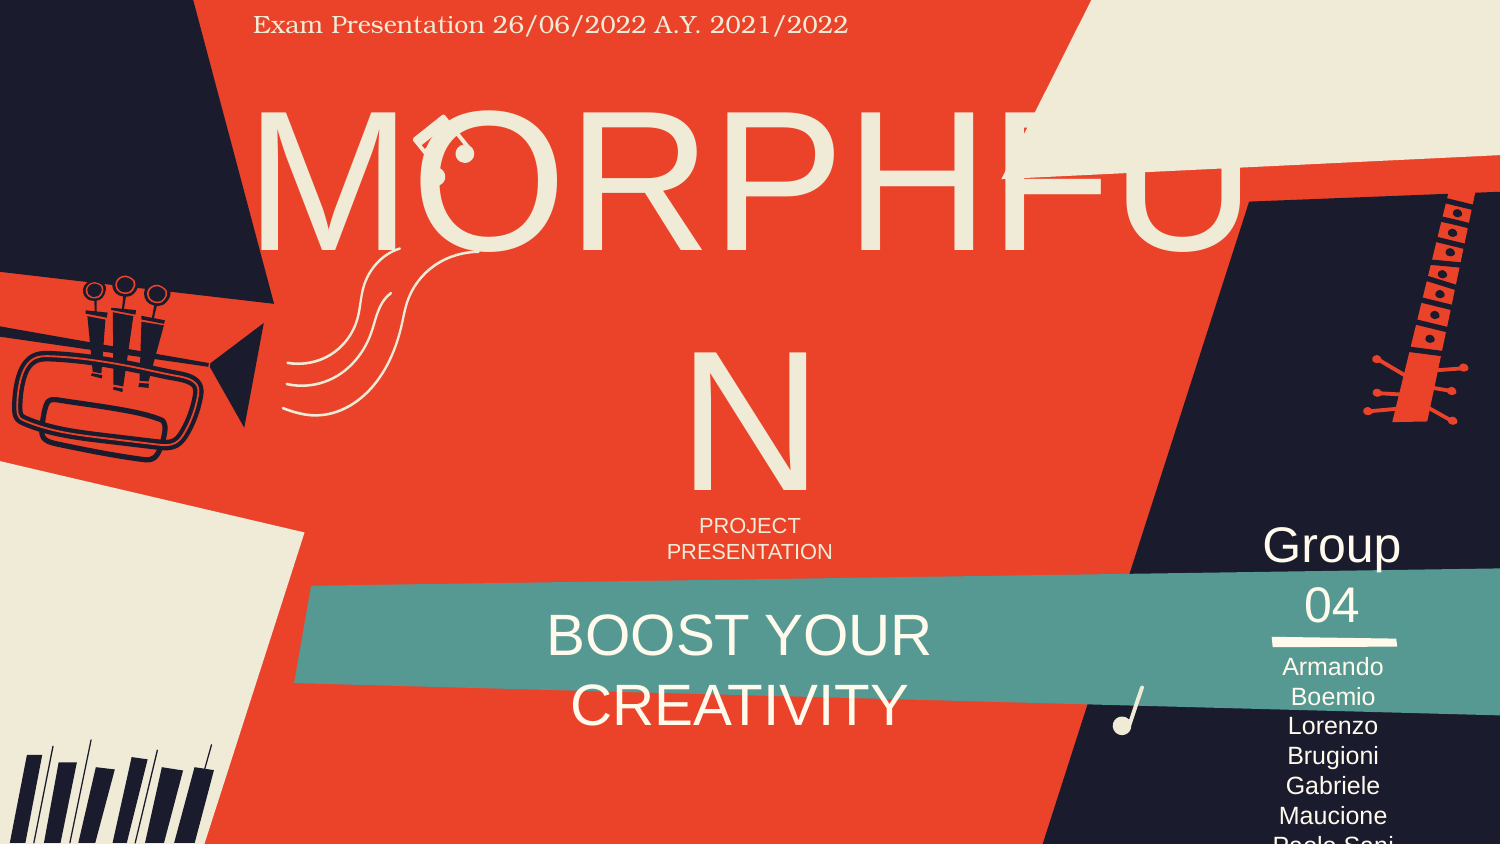

Exam Presentation 26/06/2022 A.Y. 2021/2022

# MORPHFUN
PROJECT PRESENTATION
Group 04
BOOST YOUR CREATIVITY
Armando Boemio
Lorenzo Brugioni
Gabriele Maucione
Paolo Sani